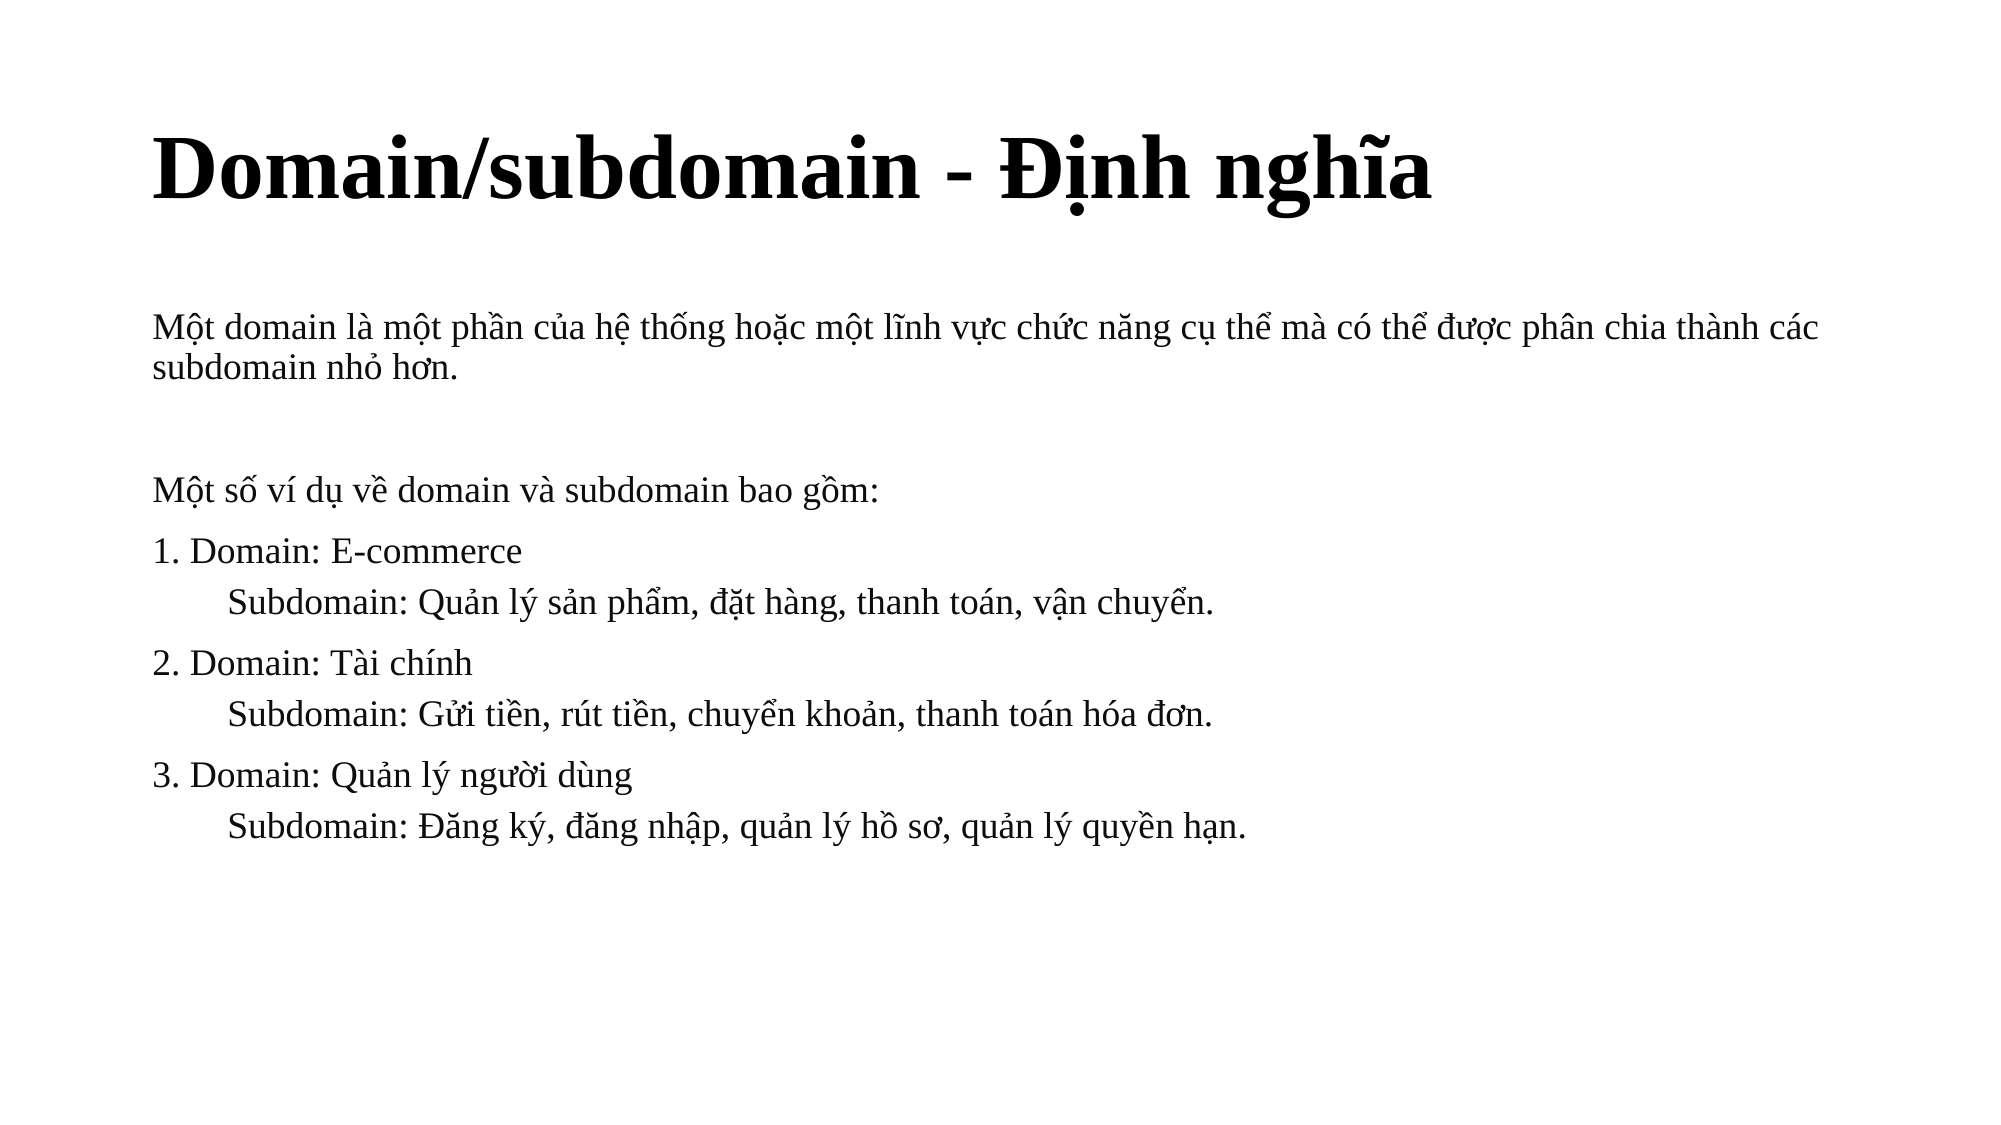

# Domain/subdomain - Định nghĩa
Một domain là một phần của hệ thống hoặc một lĩnh vực chức năng cụ thể mà có thể được phân chia thành các subdomain nhỏ hơn.

Một số ví dụ về domain và subdomain bao gồm:
Domain: E-commerce
Subdomain: Quản lý sản phẩm, đặt hàng, thanh toán, vận chuyển.
Domain: Tài chính
Subdomain: Gửi tiền, rút tiền, chuyển khoản, thanh toán hóa đơn.
Domain: Quản lý người dùng
Subdomain: Đăng ký, đăng nhập, quản lý hồ sơ, quản lý quyền hạn.